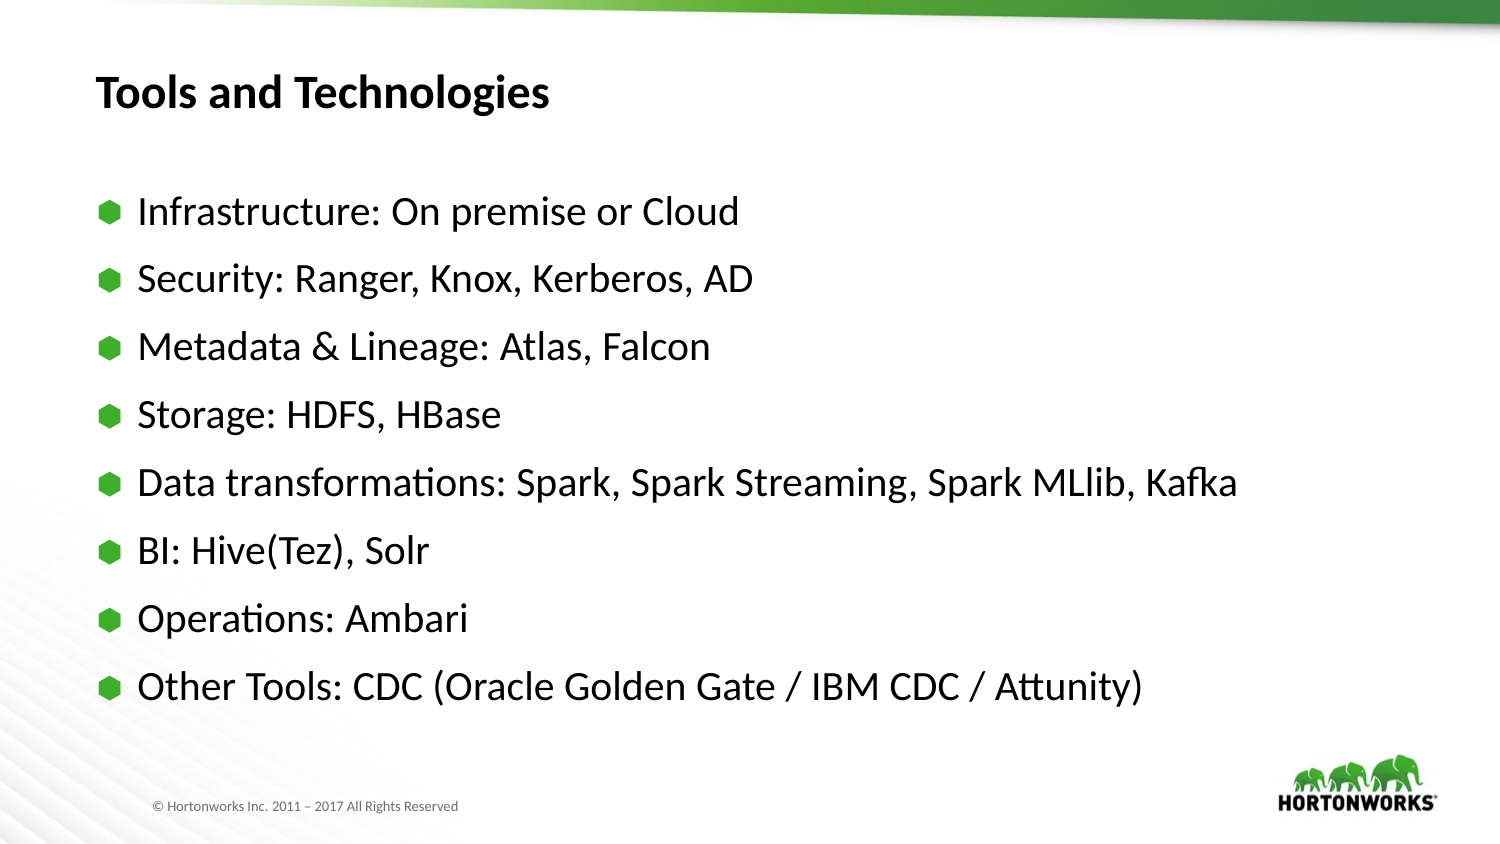

# Tools and Technologies
Infrastructure: On premise or Cloud
Security: Ranger, Knox, Kerberos, AD
Metadata & Lineage: Atlas, Falcon
Storage: HDFS, HBase
Data transformations: Spark, Spark Streaming, Spark MLlib, Kafka
BI: Hive(Tez), Solr
Operations: Ambari
Other Tools: CDC (Oracle Golden Gate / IBM CDC / Attunity)